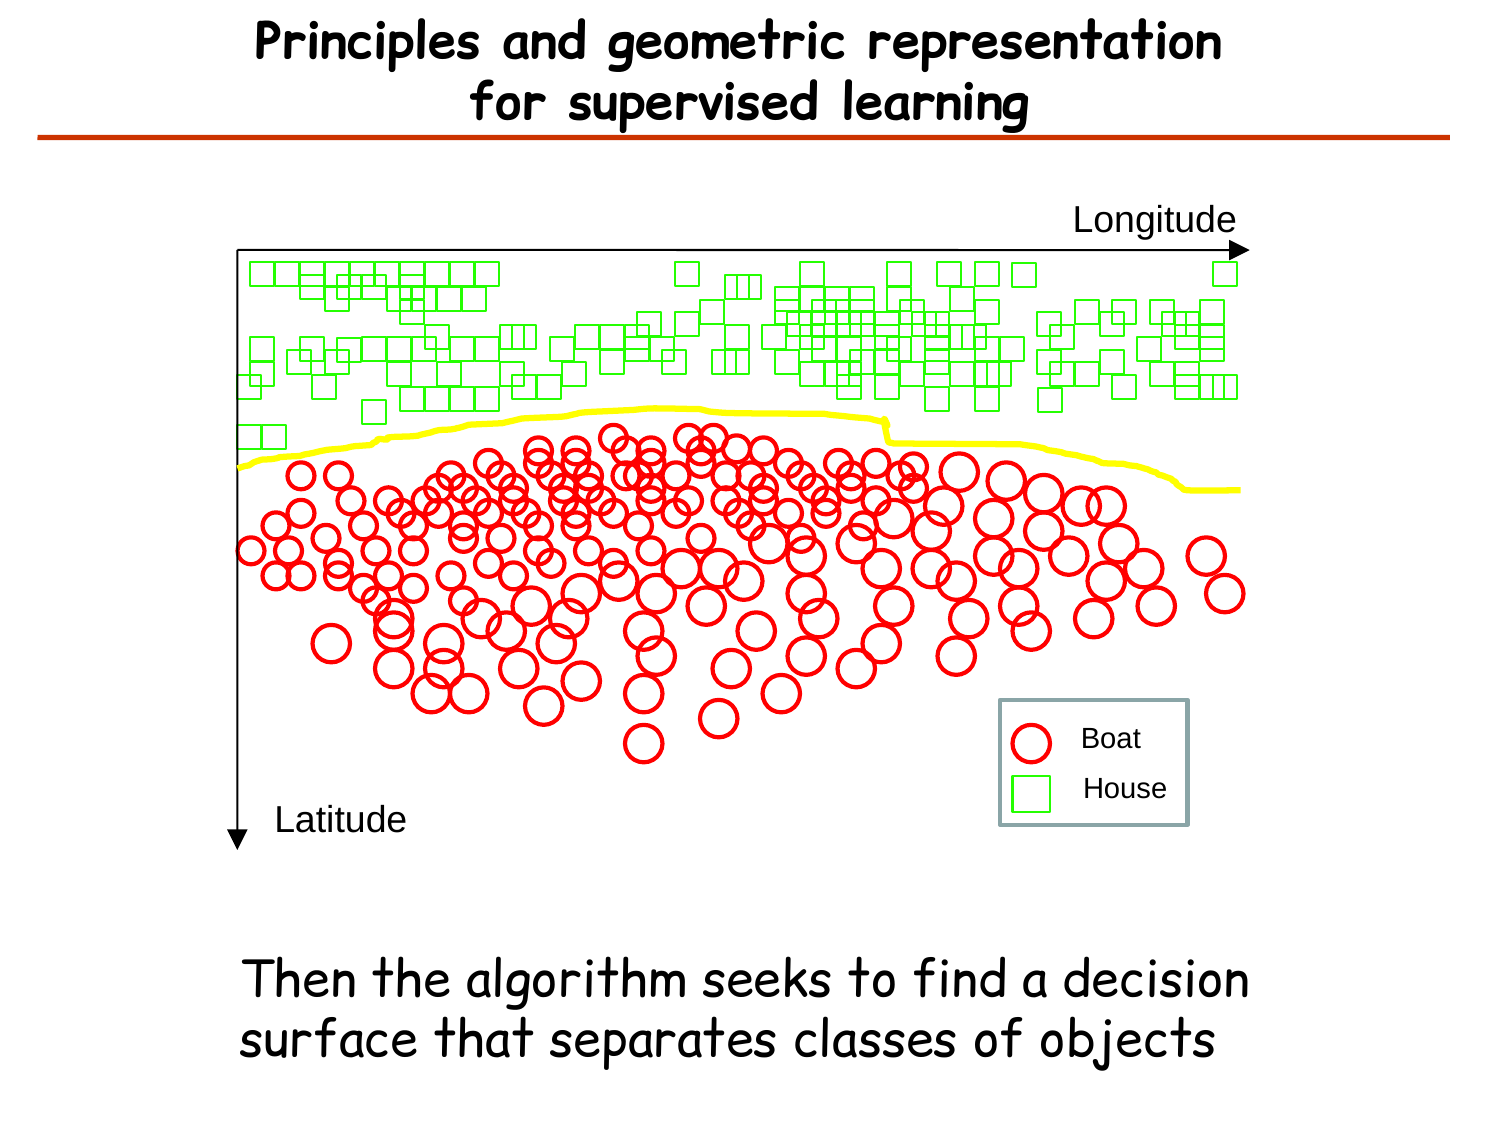

Principles and geometric representation
for supervised learning

Longitude

Boat

House

Latitude
Then the algorithm seeks to find a decision surface that separates classes of objects